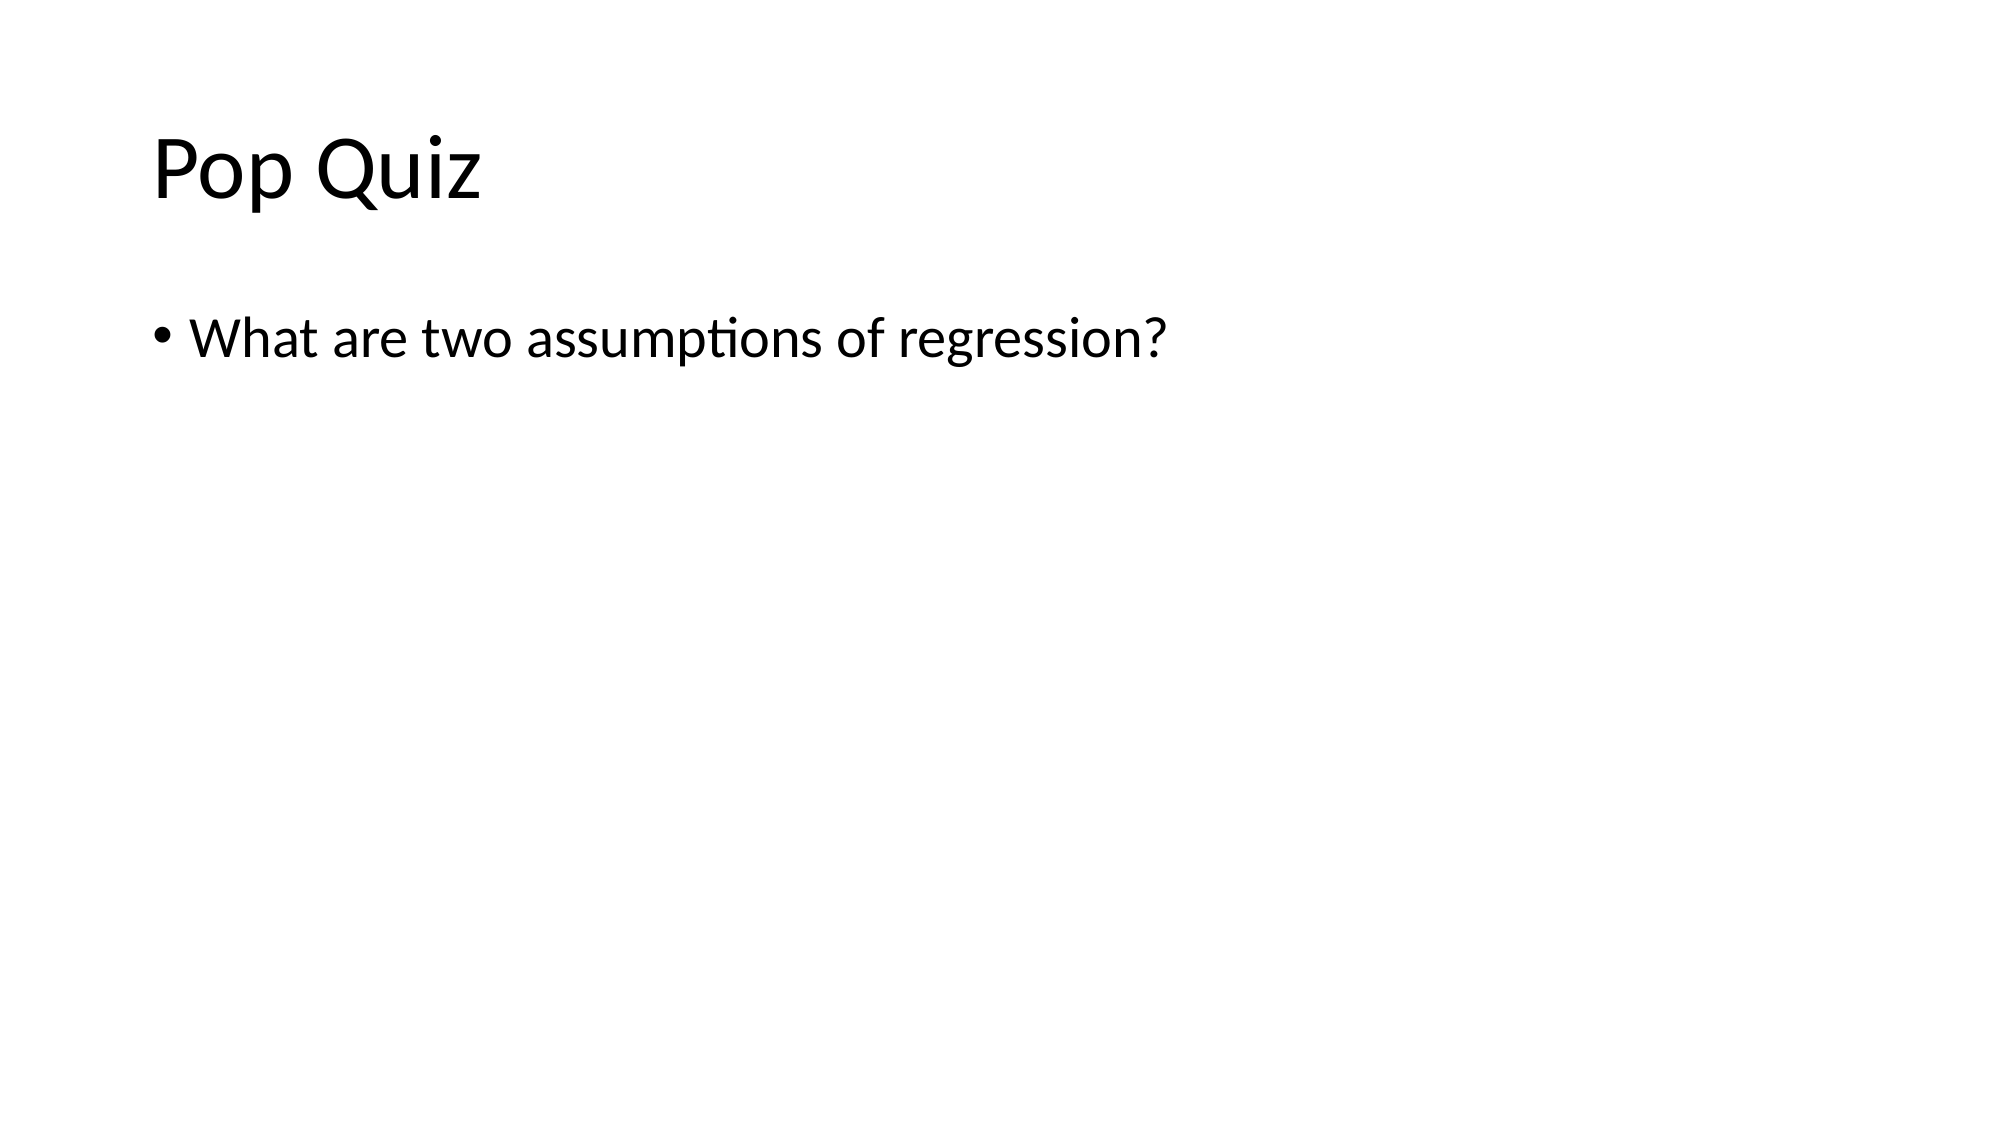

# Pop Quiz
What are two assumptions of regression?